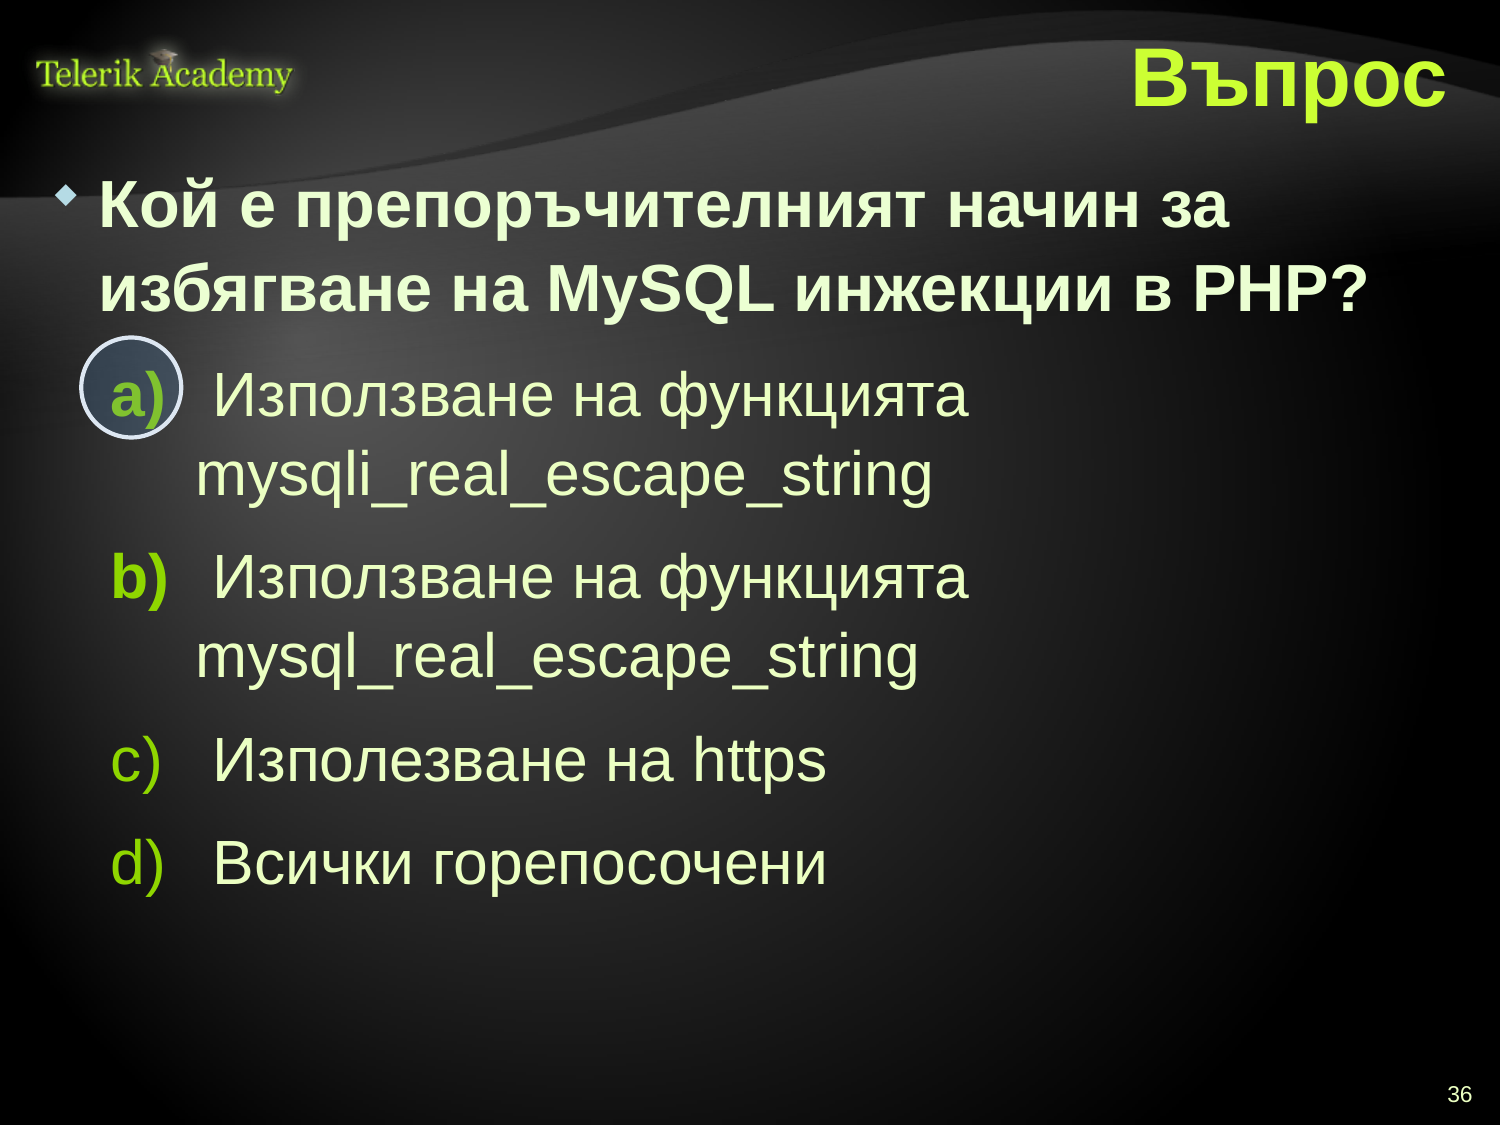

# Въпрос
Кой е препоръчителният начин за избягване на MySQL инжекции в PHP?
 Използване на функцията mysqli_real_escape_string
 Използване на функцията mysql_real_escape_string
 Изполезване на https
 Всички горепосочени

36